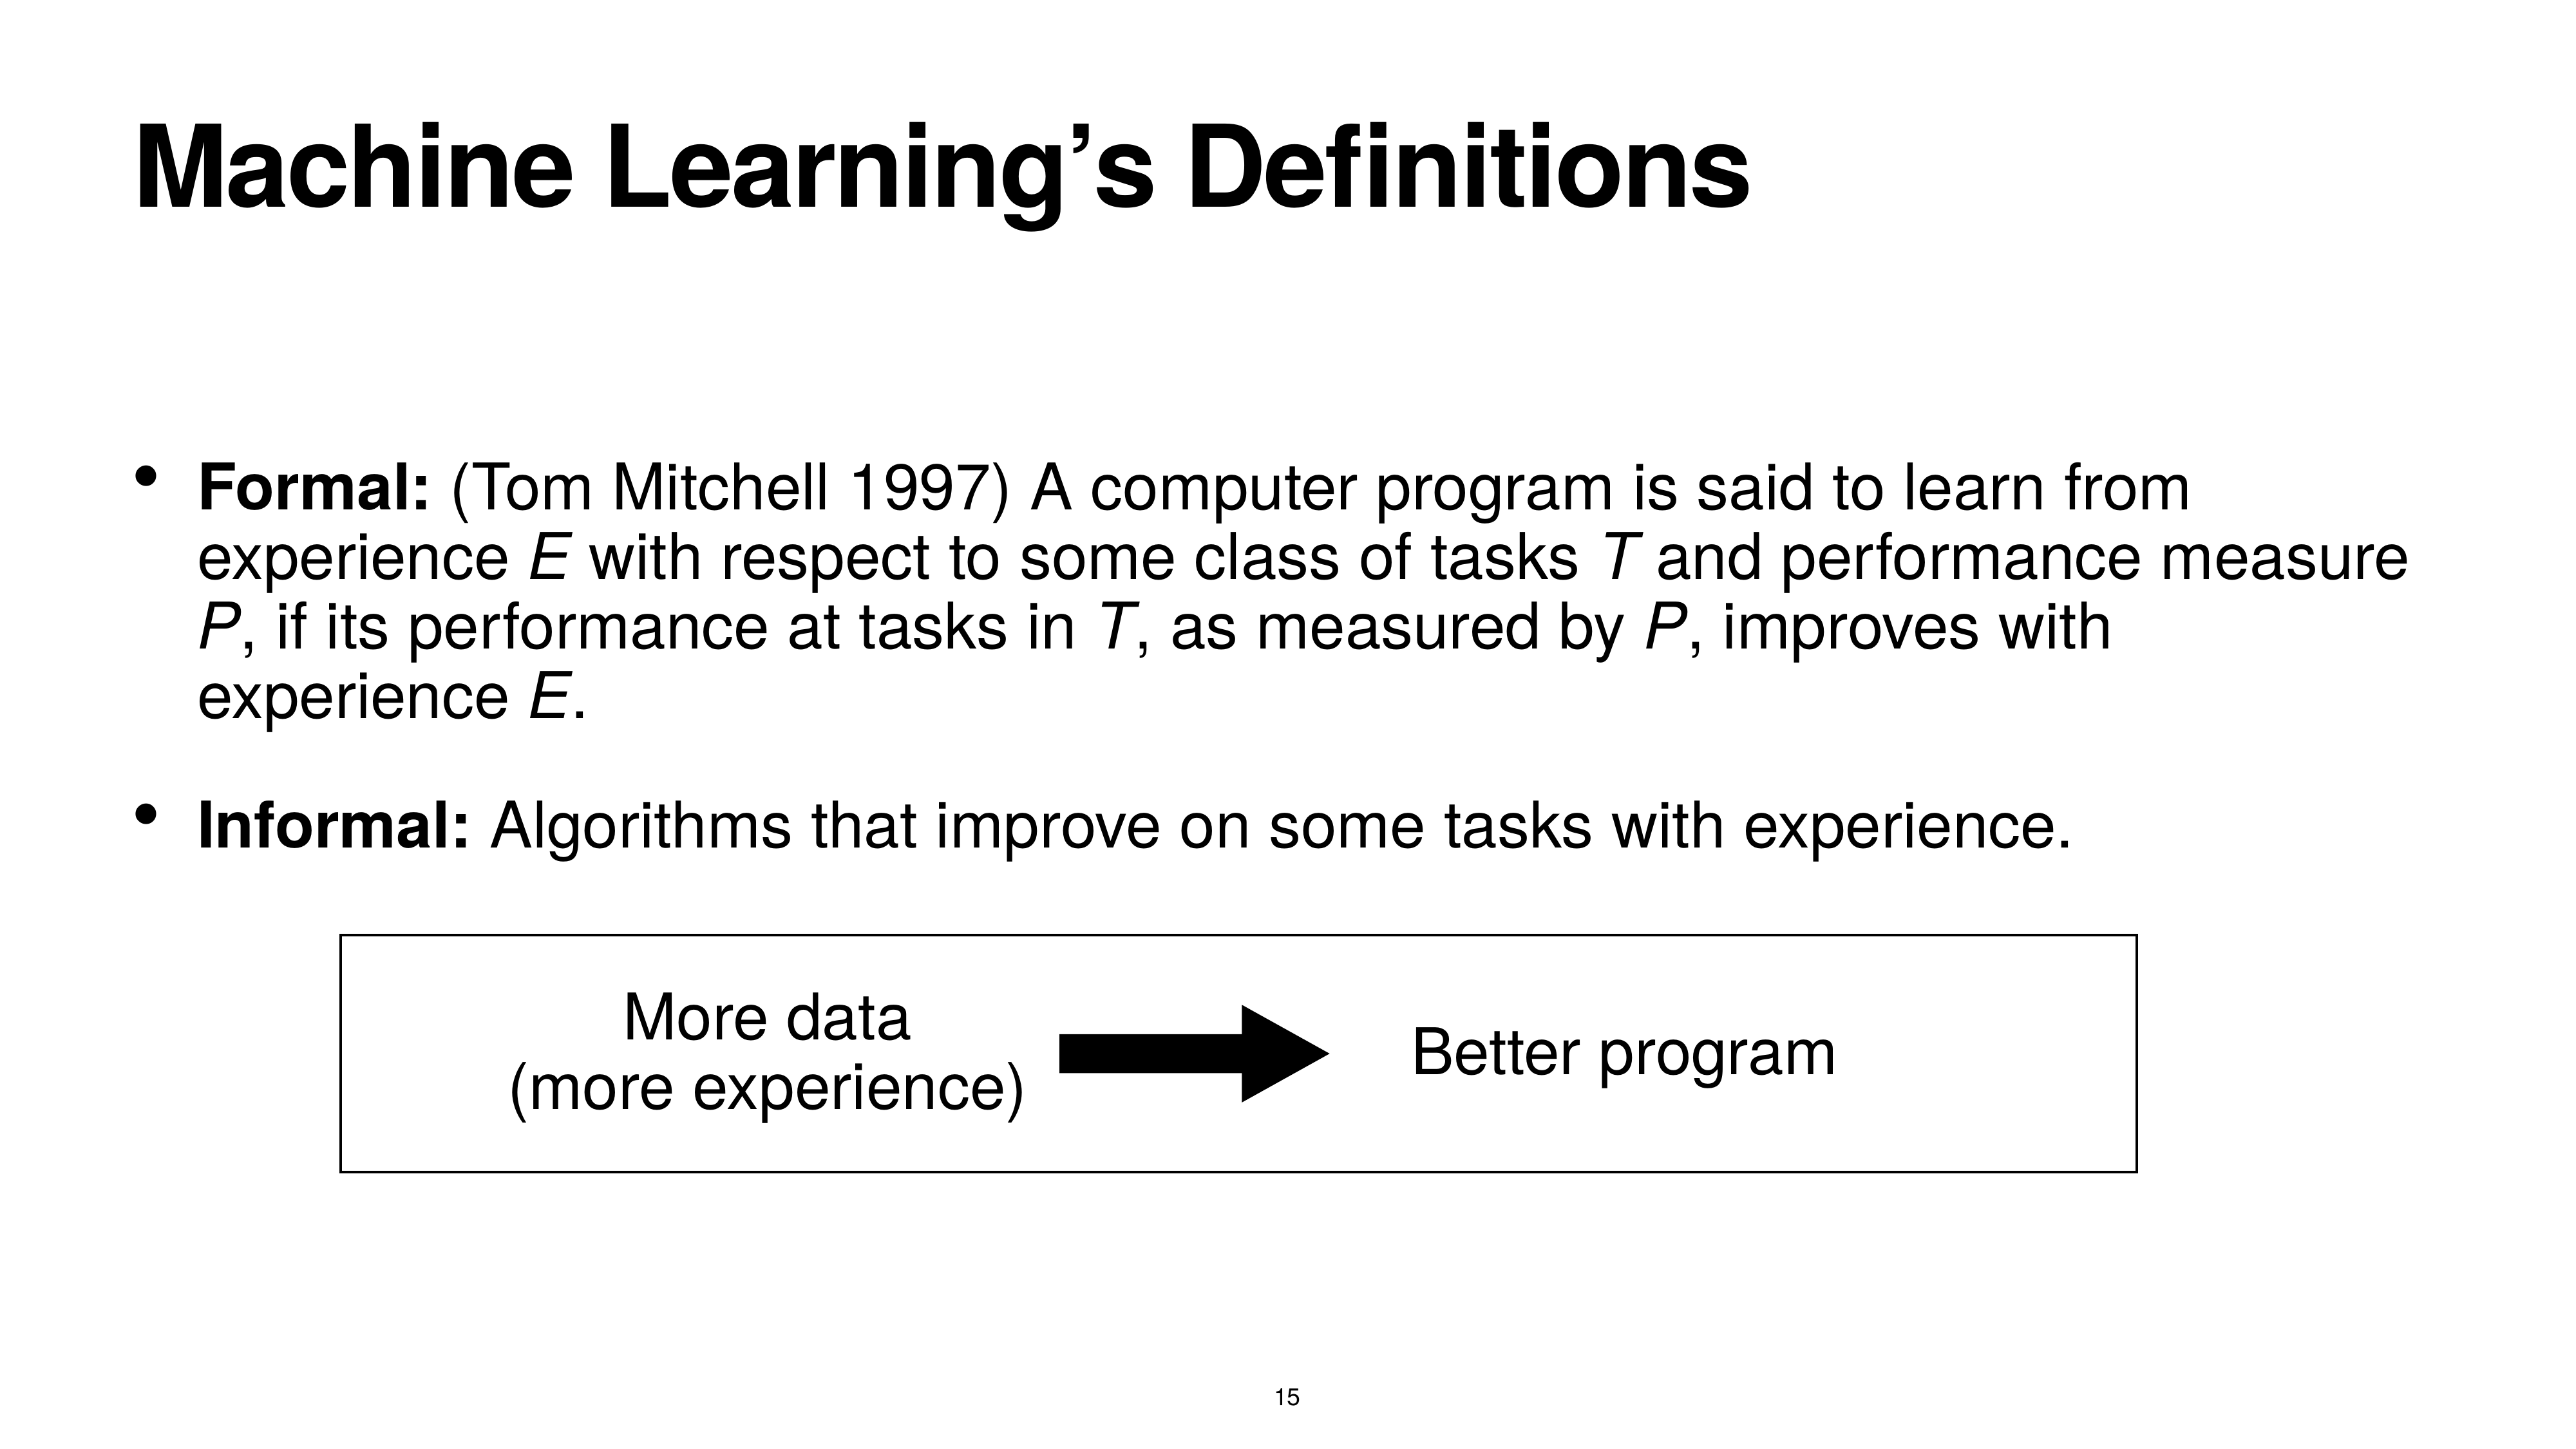

# Machine Learning’s Definitions

Formal: (Tom Mitchell 1997) A computer program is said to learn from experience E with respect to some class of tasks T and performance measure P, if its performance at tasks in T, as measured by P, improves with experience E.
Informal: Algorithms that improve on some tasks with experience.

More data
(more experience)

Better program
15